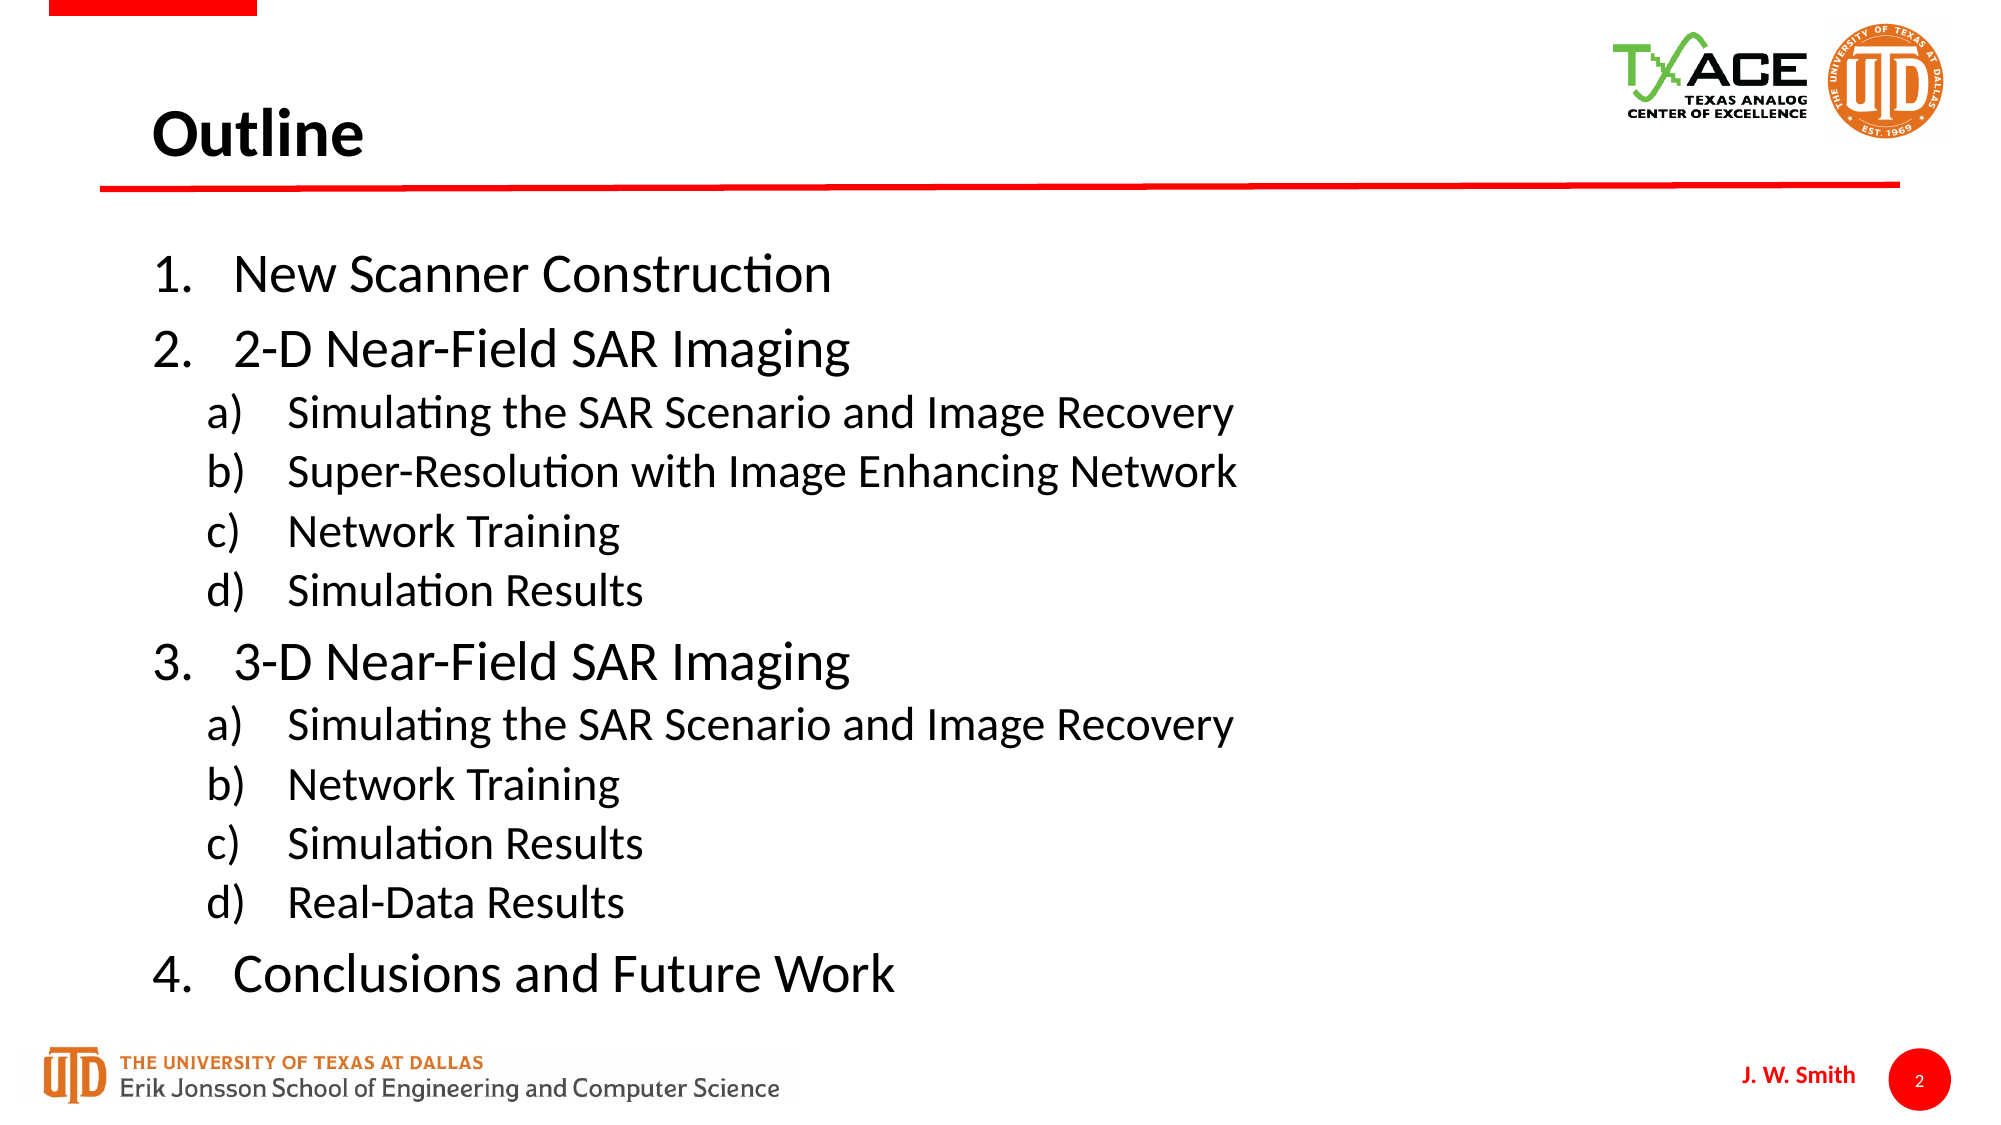

# Outline
New Scanner Construction
2-D Near-Field SAR Imaging
Simulating the SAR Scenario and Image Recovery
Super-Resolution with Image Enhancing Network
Network Training
Simulation Results
3-D Near-Field SAR Imaging
Simulating the SAR Scenario and Image Recovery
Network Training
Simulation Results
Real-Data Results
Conclusions and Future Work